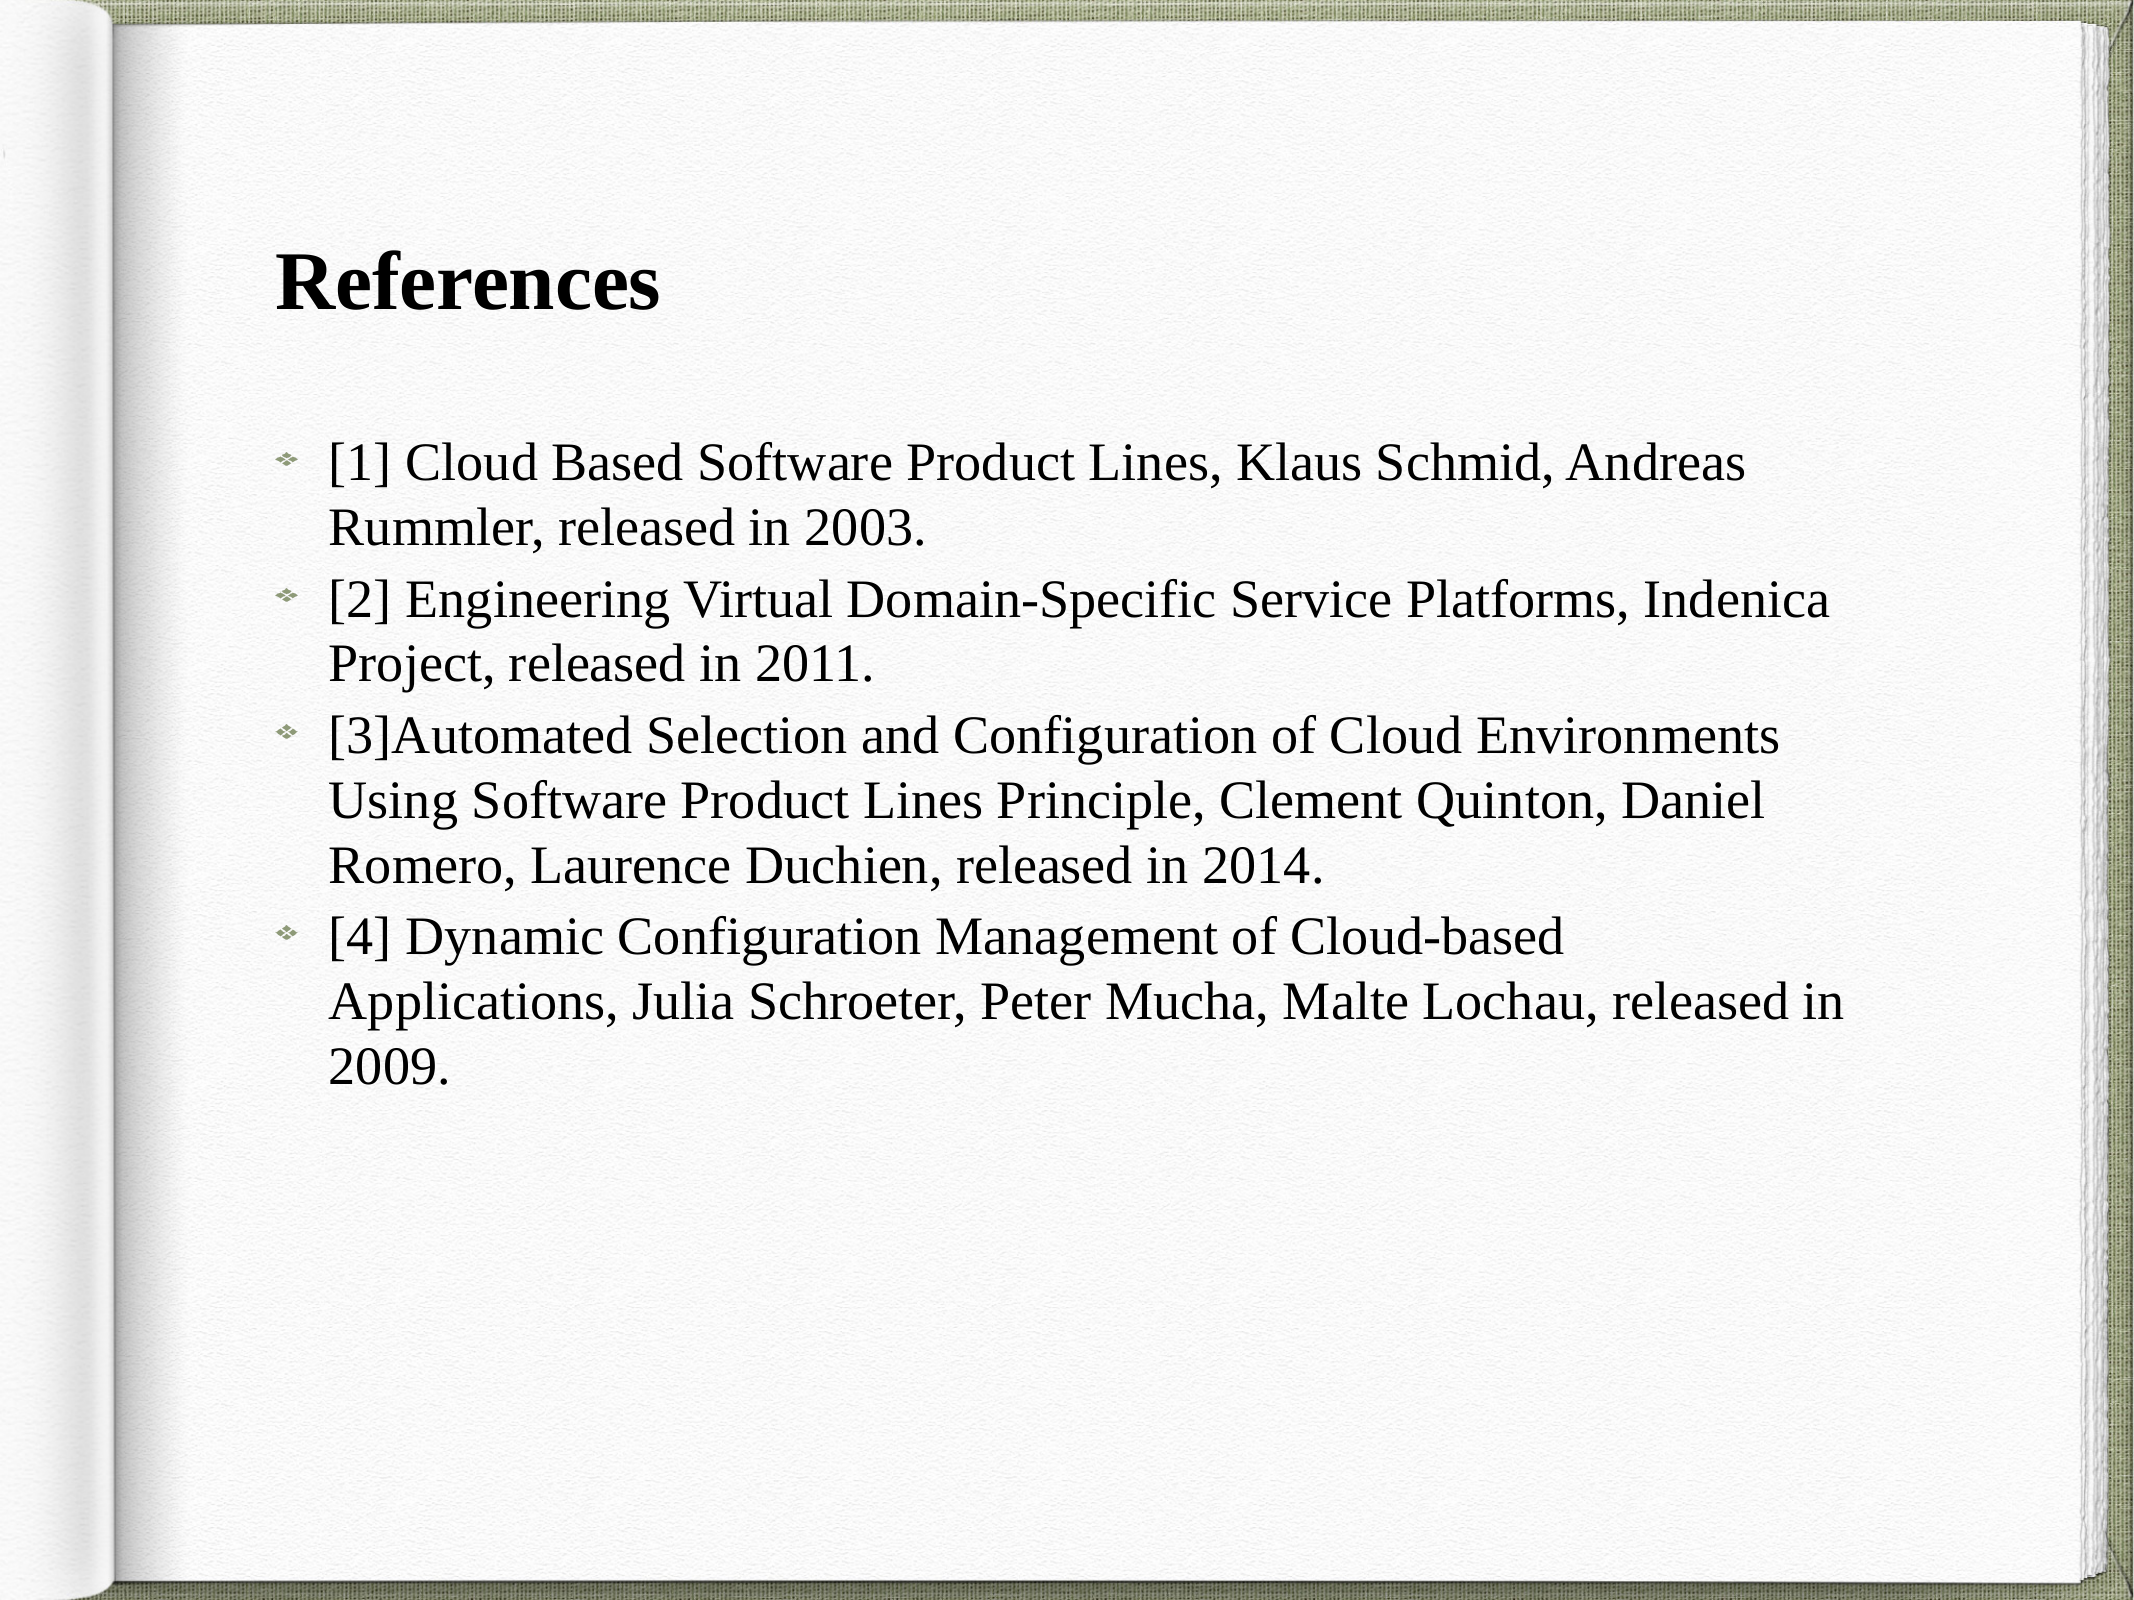

# References
[1] Cloud Based Software Product Lines, Klaus Schmid, Andreas Rummler, released in 2003.
[2] Engineering Virtual Domain-Specific Service Platforms, Indenica Project, released in 2011.
[3]Automated Selection and Configuration of Cloud Environments Using Software Product Lines Principle, Clement Quinton, Daniel Romero, Laurence Duchien, released in 2014.
[4] Dynamic Configuration Management of Cloud-based Applications, Julia Schroeter, Peter Mucha, Malte Lochau, released in 2009.